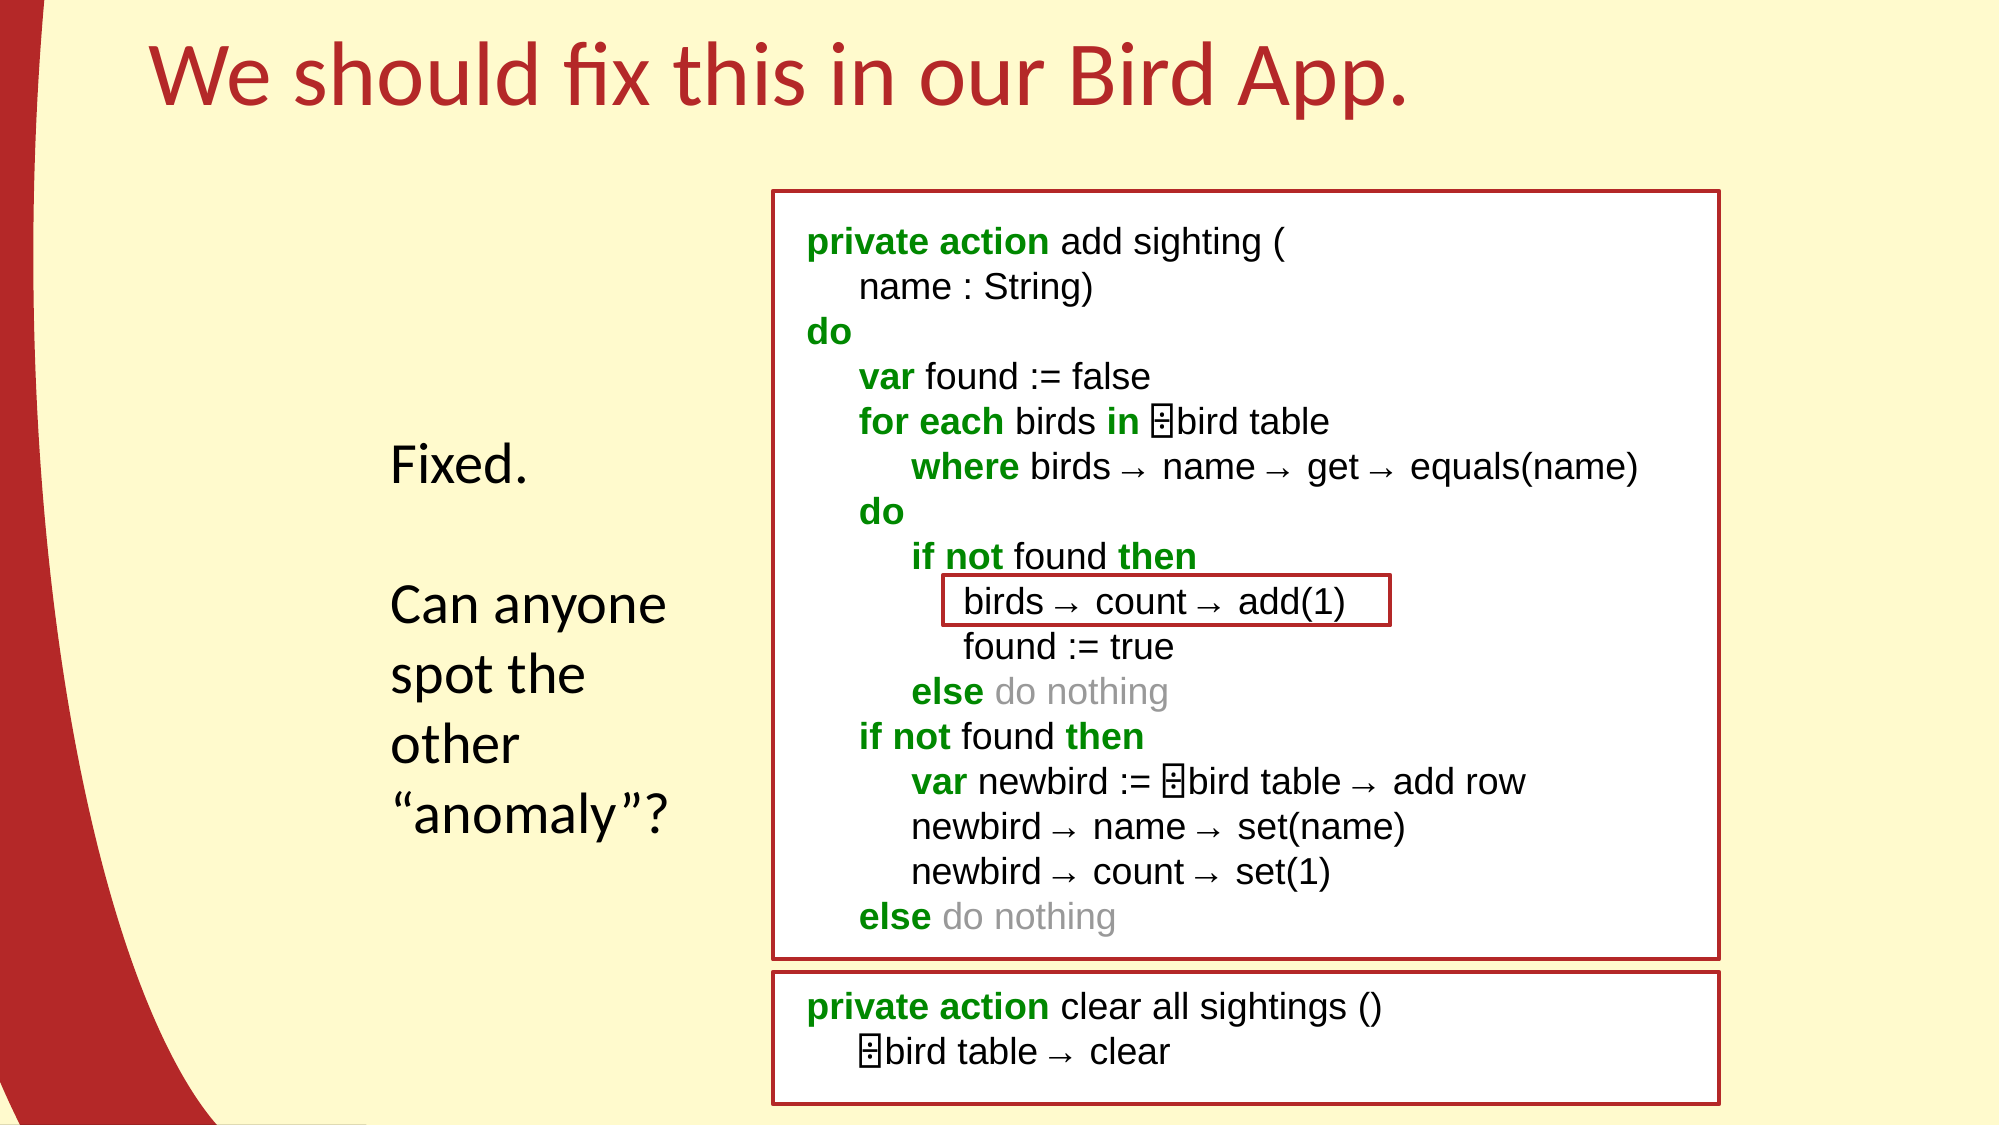

# We should fix this in our Bird App.

private action add sighting (
     name : String)
do
     var found := false
     for each birds in ⌹ bird table
          where birds → name → get → equals(name)
     do
          if not found then
               birds → count → add(1)
               found := true
          else do nothing
     if not found then
          var newbird := ⌹ bird table → add row
          newbird → name → set(name)
          newbird → count → set(1)
     else do nothing
private action clear all sightings ()
     ⌹ bird table → clear
Fixed.

Can anyone spot the other “anomaly”?